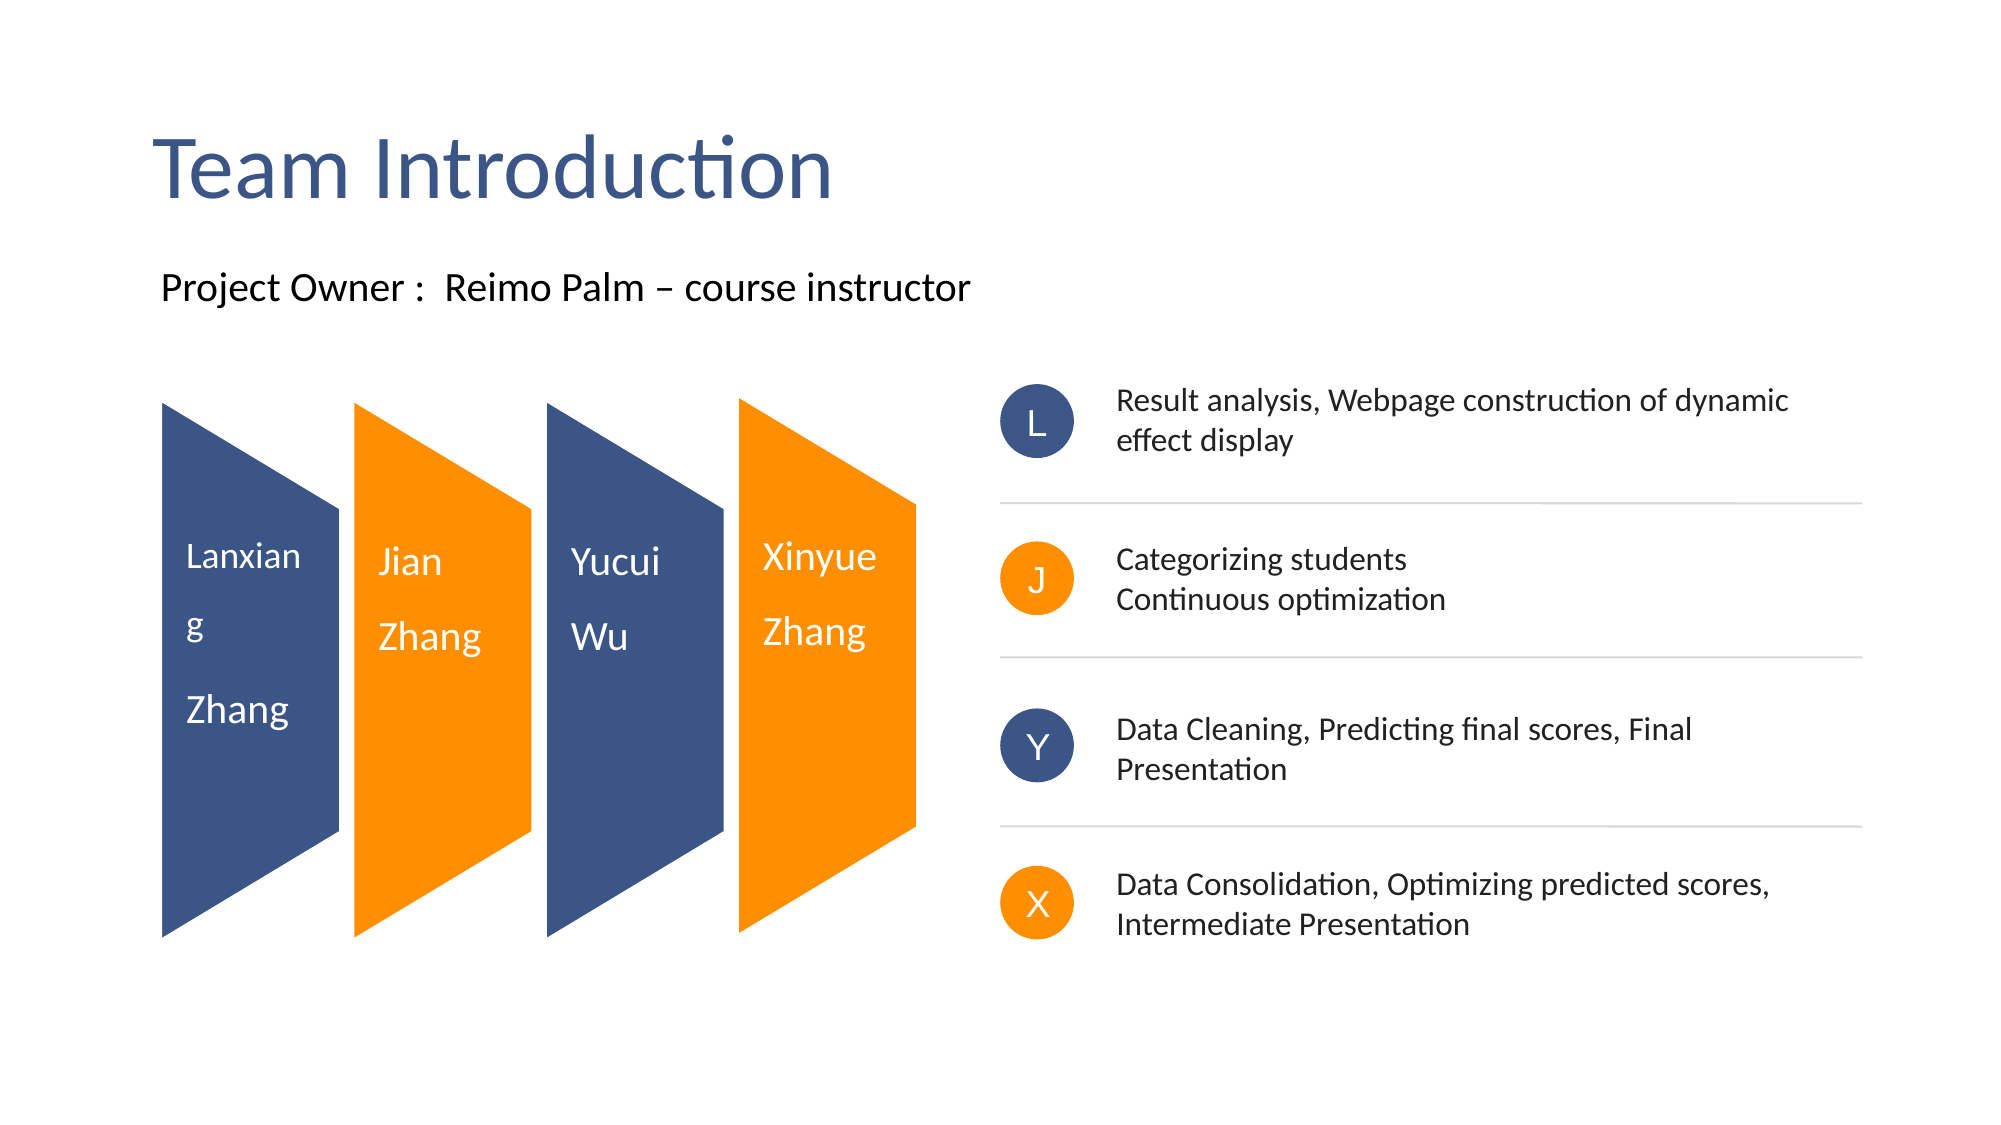

# Team Introduction
Project Owner :  Reimo Palm – course instructor

Result analysis, Webpage construction of dynamic effect display
L
Xinyue Zhang
Lanxiang
Zhang
Jian Zhang
Yucui Wu

Categorizing students
Continuous optimization
J

Data Cleaning, Predicting final scores, Final Presentation
Y

Data Consolidation, Optimizing predicted scores, Intermediate Presentation
X